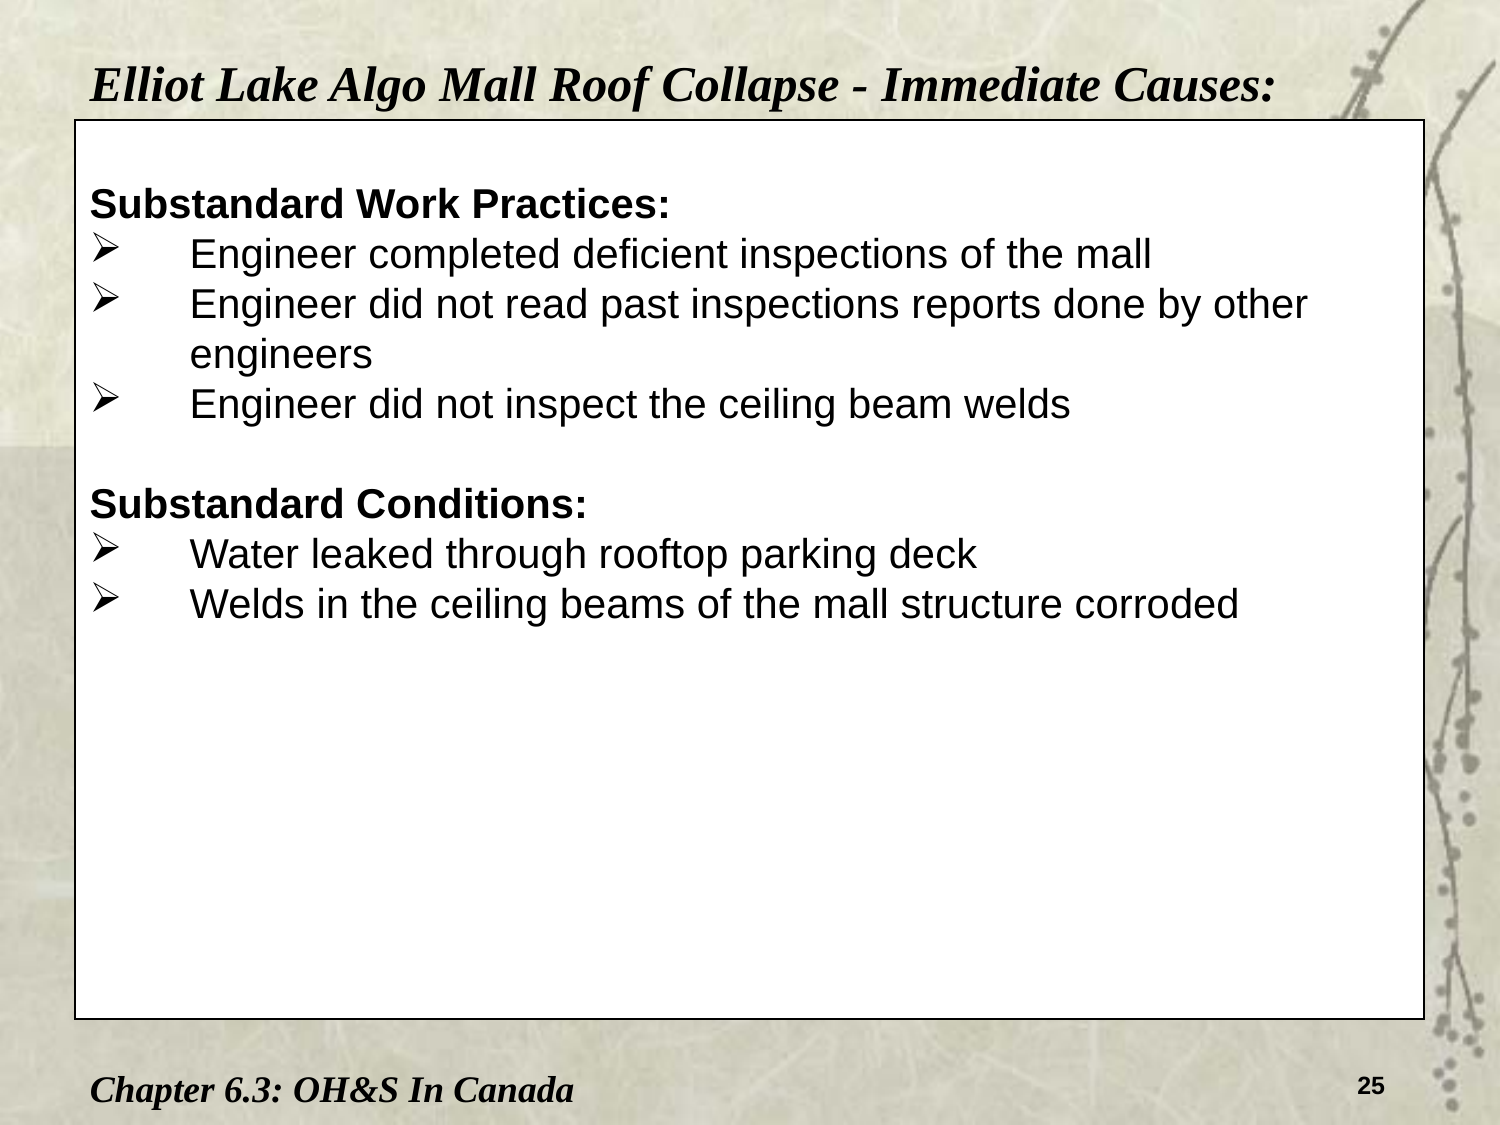

Elliot Lake Algo Mall Roof Collapse - Immediate Causes:

Substandard Work Practices:
Engineer completed deficient inspections of the mall
Engineer did not read past inspections reports done by other engineers
Engineer did not inspect the ceiling beam welds

Substandard Conditions:
Water leaked through rooftop parking deck
Welds in the ceiling beams of the mall structure corroded
Chapter 6.3: OH&S In Canada
25